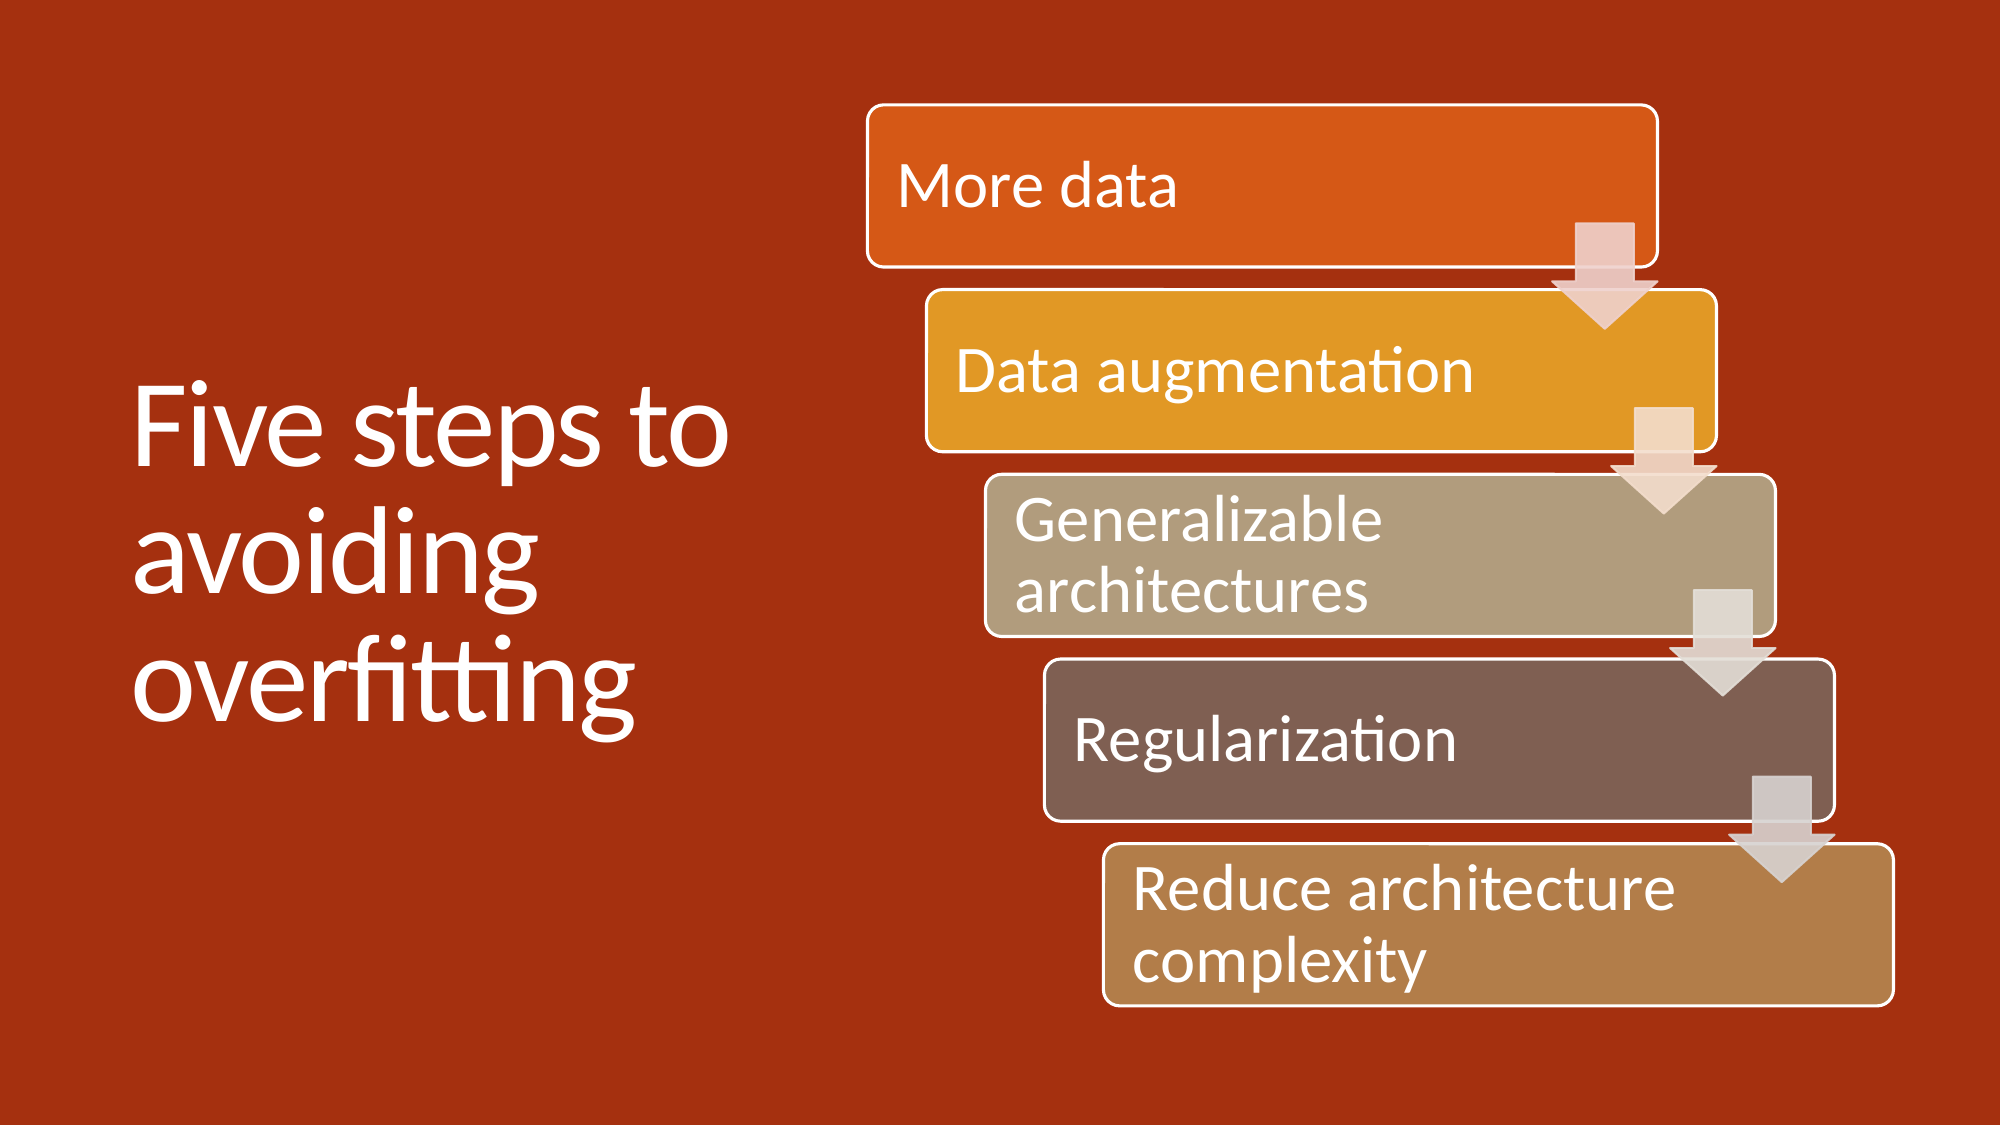

# Five steps to avoiding overfitting
More data
Data augmentation
Generalizable architectures
Regularization
Reduce architecture complexity